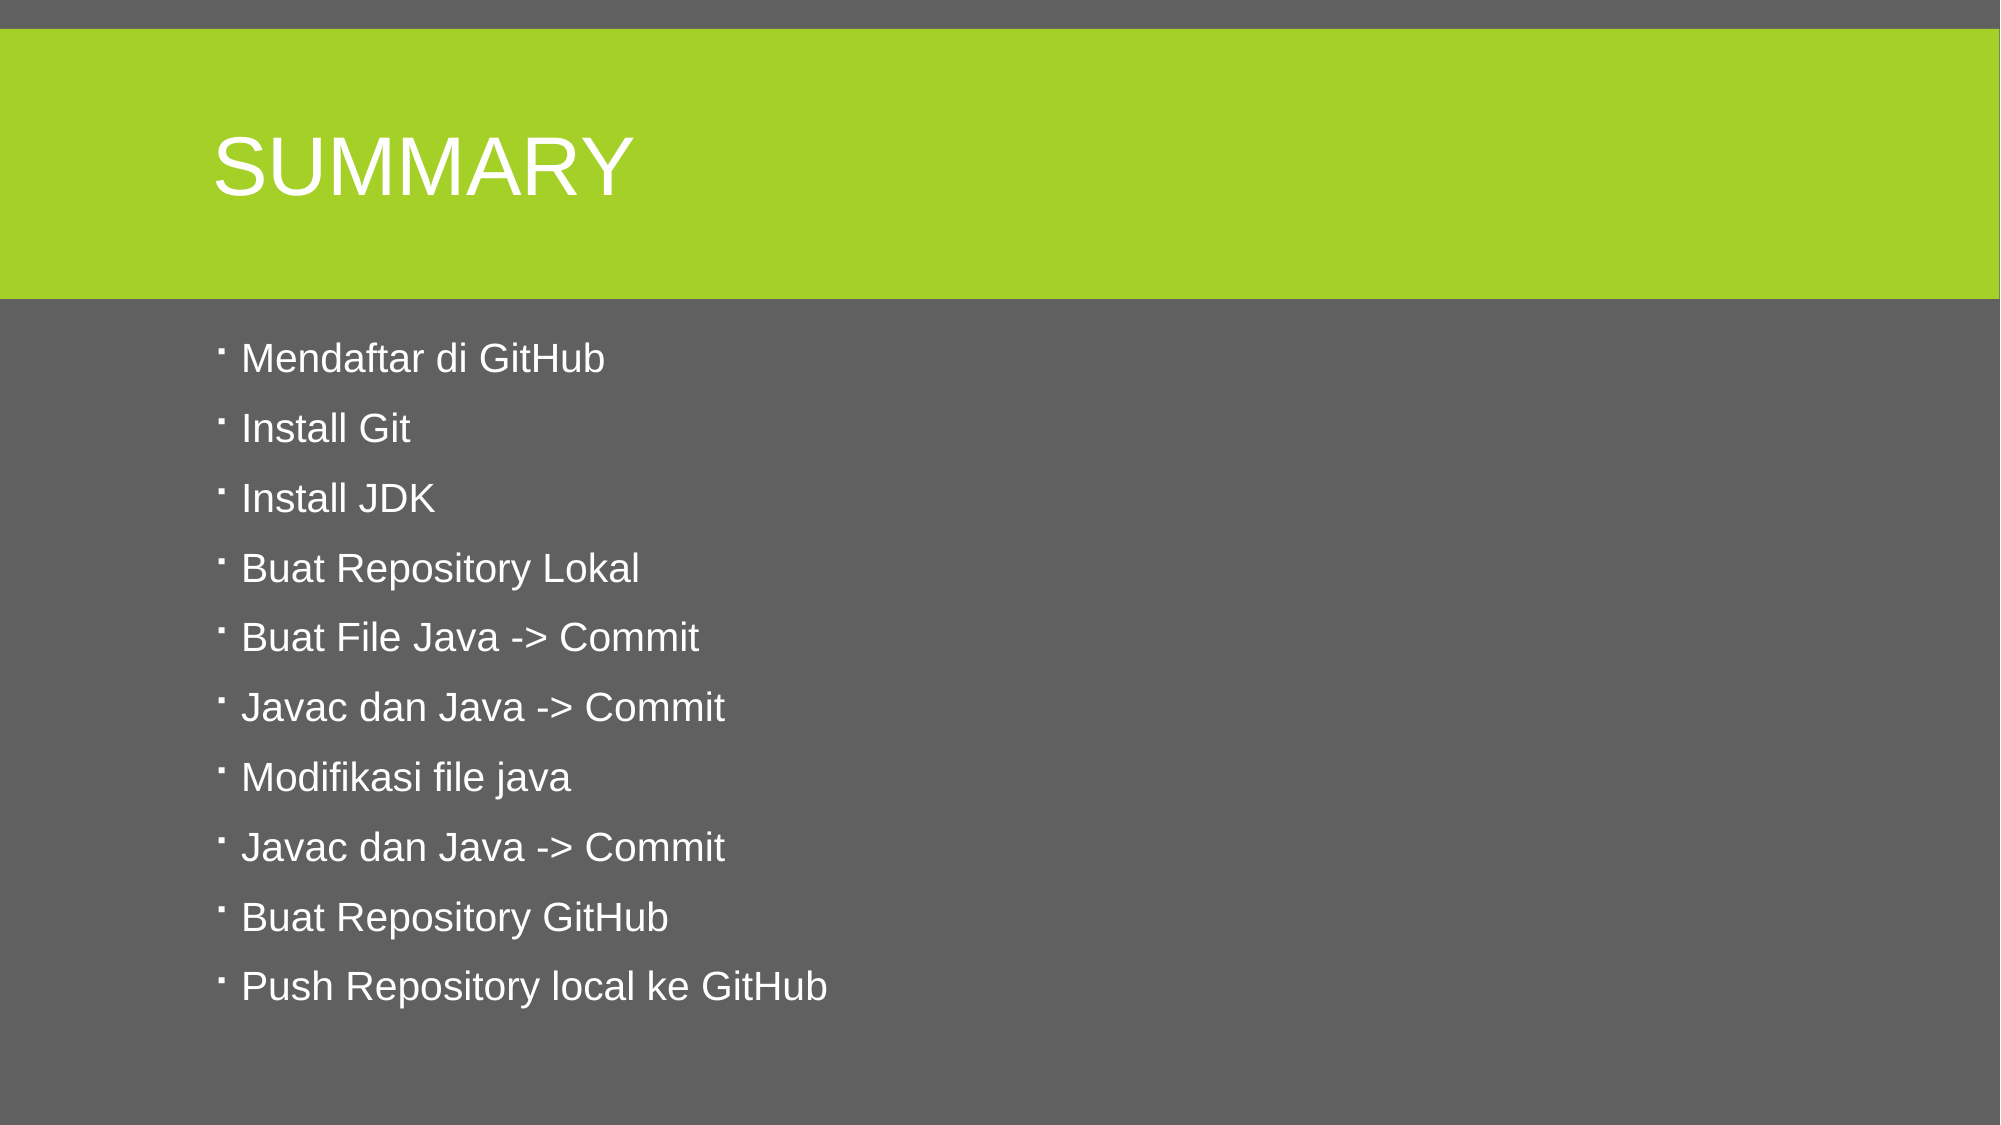

# summary
Mendaftar di GitHub
Install Git
Install JDK
Buat Repository Lokal
Buat File Java -> Commit
Javac dan Java -> Commit
Modifikasi file java
Javac dan Java -> Commit
Buat Repository GitHub
Push Repository local ke GitHub